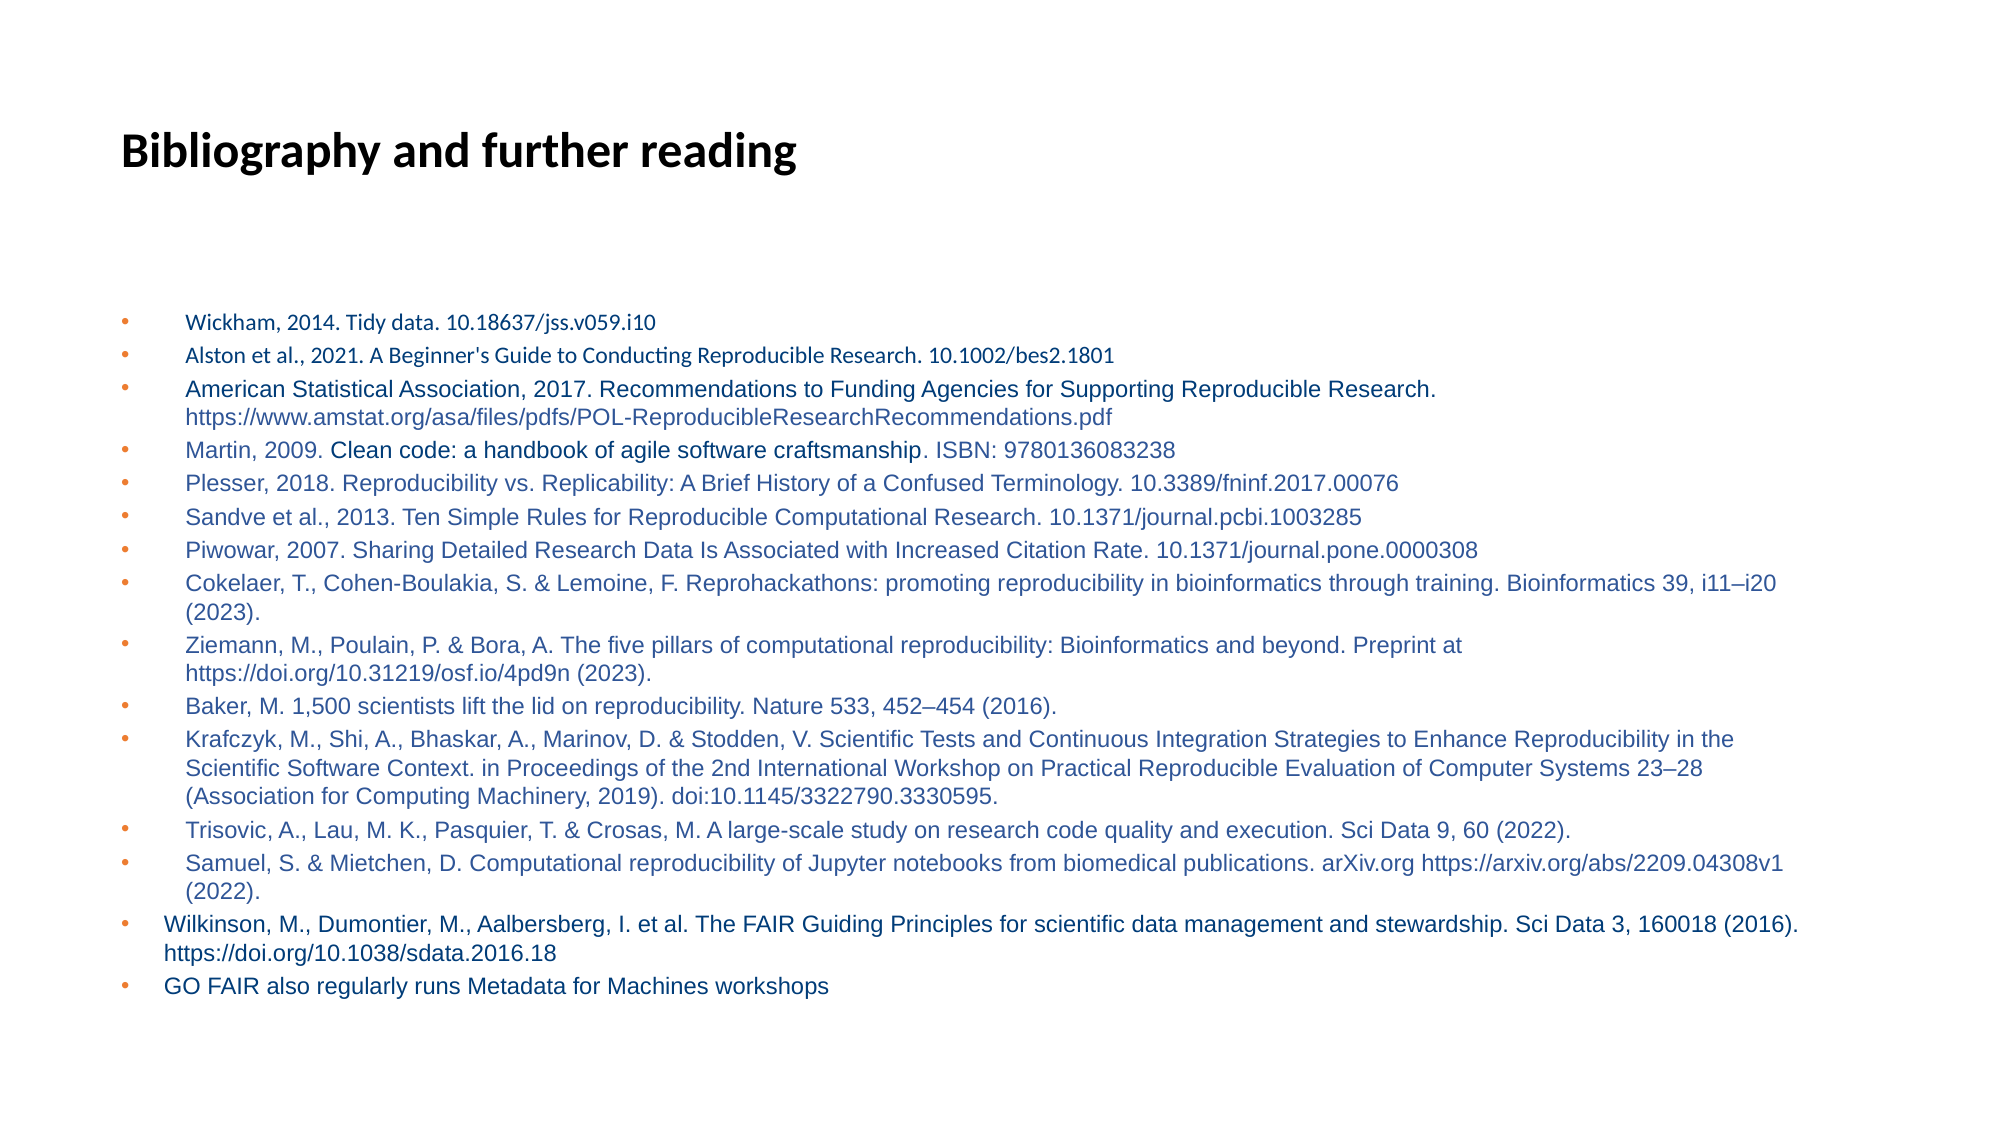

# Bibliography and further reading
Wickham, 2014. Tidy data. 10.18637/jss.v059.i10
Alston et al., 2021. A Beginner's Guide to Conducting Reproducible Research. 10.1002/bes2.1801
American Statistical Association, 2017. Recommendations to Funding Agencies for Supporting Reproducible Research. https://www.amstat.org/asa/files/pdfs/POL-ReproducibleResearchRecommendations.pdf
Martin, 2009. Clean code: a handbook of agile software craftsmanship. ISBN: 9780136083238
Plesser, 2018. Reproducibility vs. Replicability: A Brief History of a Confused Terminology. 10.3389/fninf.2017.00076
Sandve et al., 2013. Ten Simple Rules for Reproducible Computational Research. 10.1371/journal.pcbi.1003285
Piwowar, 2007. Sharing Detailed Research Data Is Associated with Increased Citation Rate. 10.1371/journal.pone.0000308
Cokelaer, T., Cohen-Boulakia, S. & Lemoine, F. Reprohackathons: promoting reproducibility in bioinformatics through training. Bioinformatics 39, i11–i20 (2023).
Ziemann, M., Poulain, P. & Bora, A. The five pillars of computational reproducibility: Bioinformatics and beyond. Preprint at https://doi.org/10.31219/osf.io/4pd9n (2023).
Baker, M. 1,500 scientists lift the lid on reproducibility. Nature 533, 452–454 (2016).
Krafczyk, M., Shi, A., Bhaskar, A., Marinov, D. & Stodden, V. Scientific Tests and Continuous Integration Strategies to Enhance Reproducibility in the Scientific Software Context. in Proceedings of the 2nd International Workshop on Practical Reproducible Evaluation of Computer Systems 23–28 (Association for Computing Machinery, 2019). doi:10.1145/3322790.3330595.
Trisovic, A., Lau, M. K., Pasquier, T. & Crosas, M. A large-scale study on research code quality and execution. Sci Data 9, 60 (2022).
Samuel, S. & Mietchen, D. Computational reproducibility of Jupyter notebooks from biomedical publications. arXiv.org https://arxiv.org/abs/2209.04308v1 (2022).
Wilkinson, M., Dumontier, M., Aalbersberg, I. et al. The FAIR Guiding Principles for scientific data management and stewardship. Sci Data 3, 160018 (2016). https://doi.org/10.1038/sdata.2016.18
GO FAIR also regularly runs Metadata for Machines workshops